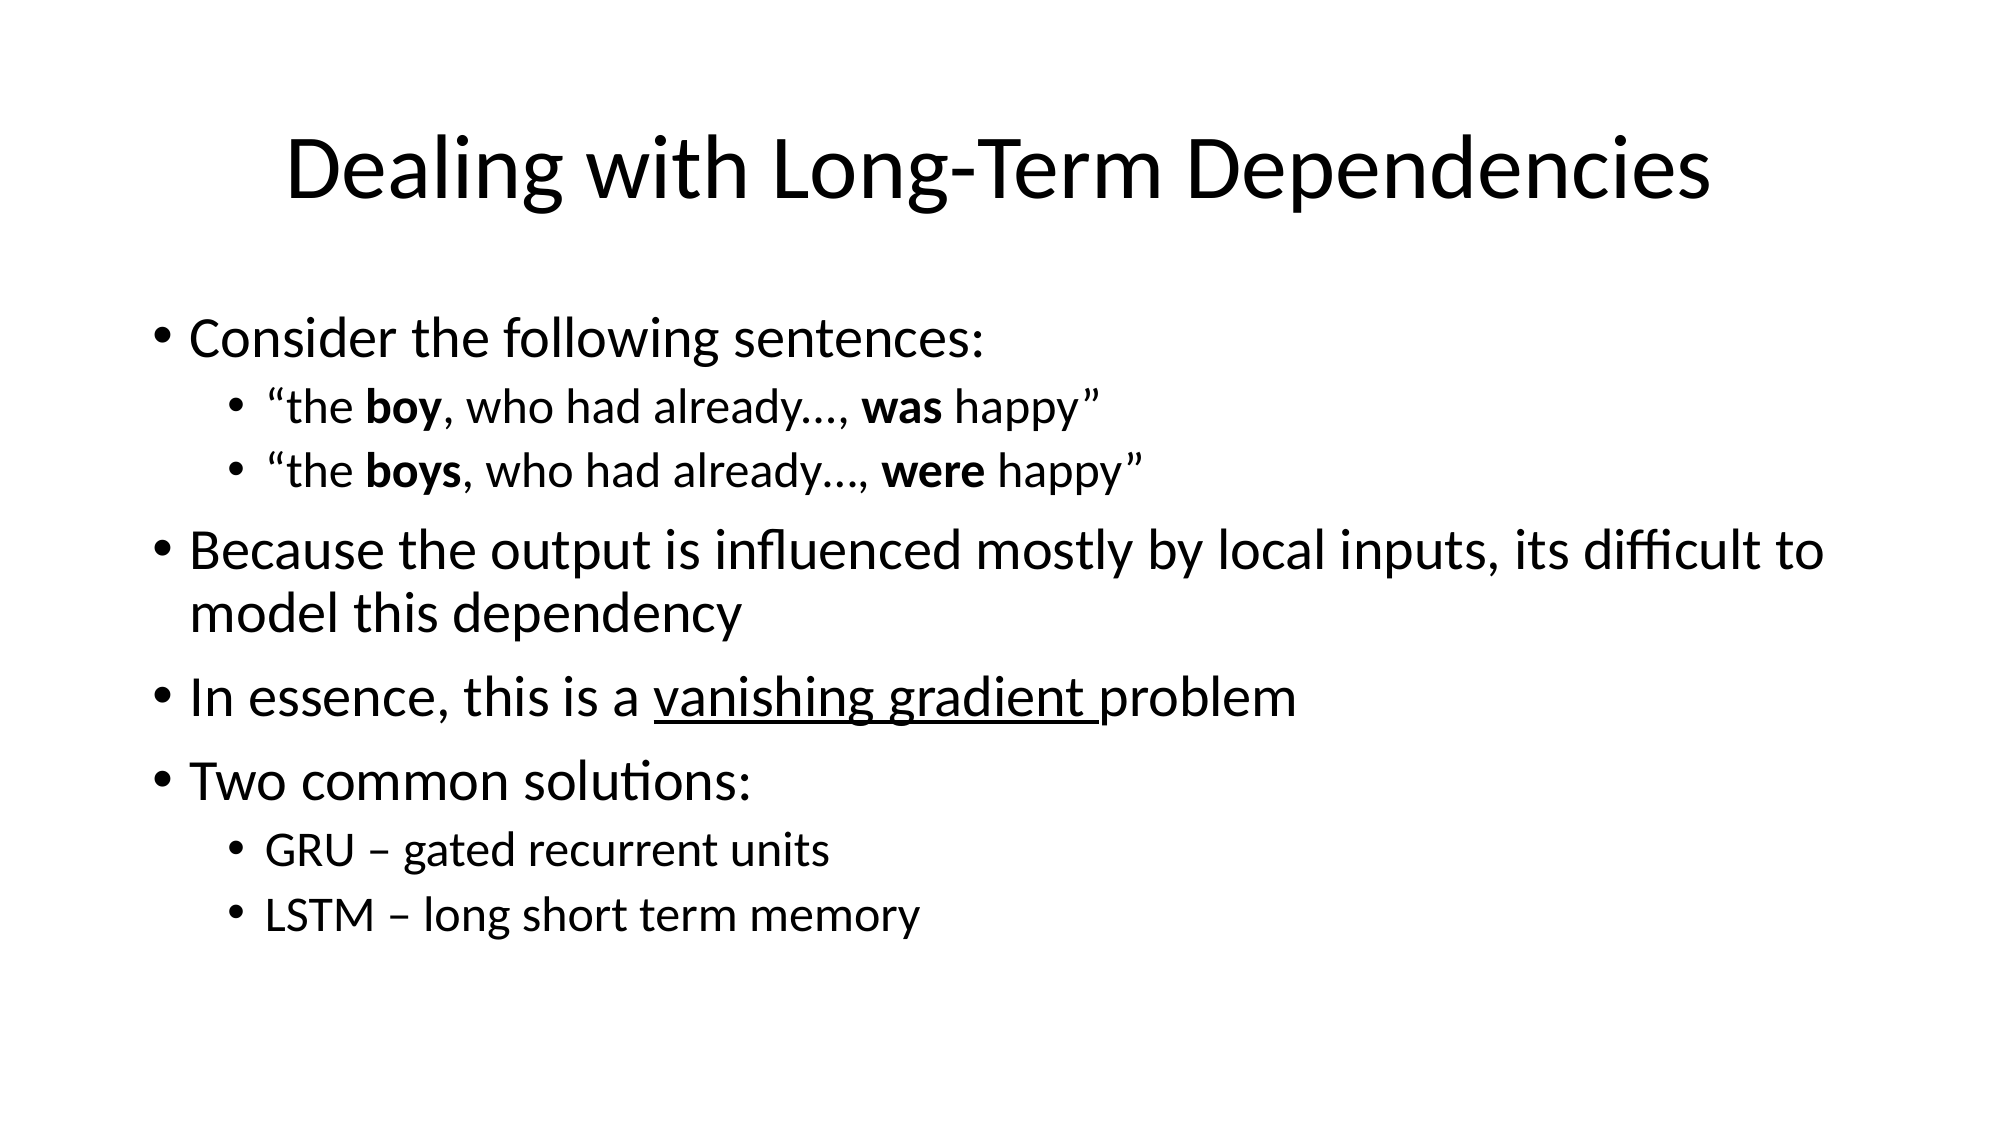

# Dealing with Long-Term Dependencies
Consider the following sentences:
“the boy, who had already..., was happy”
“the boys, who had already…, were happy”
Because the output is influenced mostly by local inputs, its difficult to model this dependency
In essence, this is a vanishing gradient problem
Two common solutions:
GRU – gated recurrent units
LSTM – long short term memory